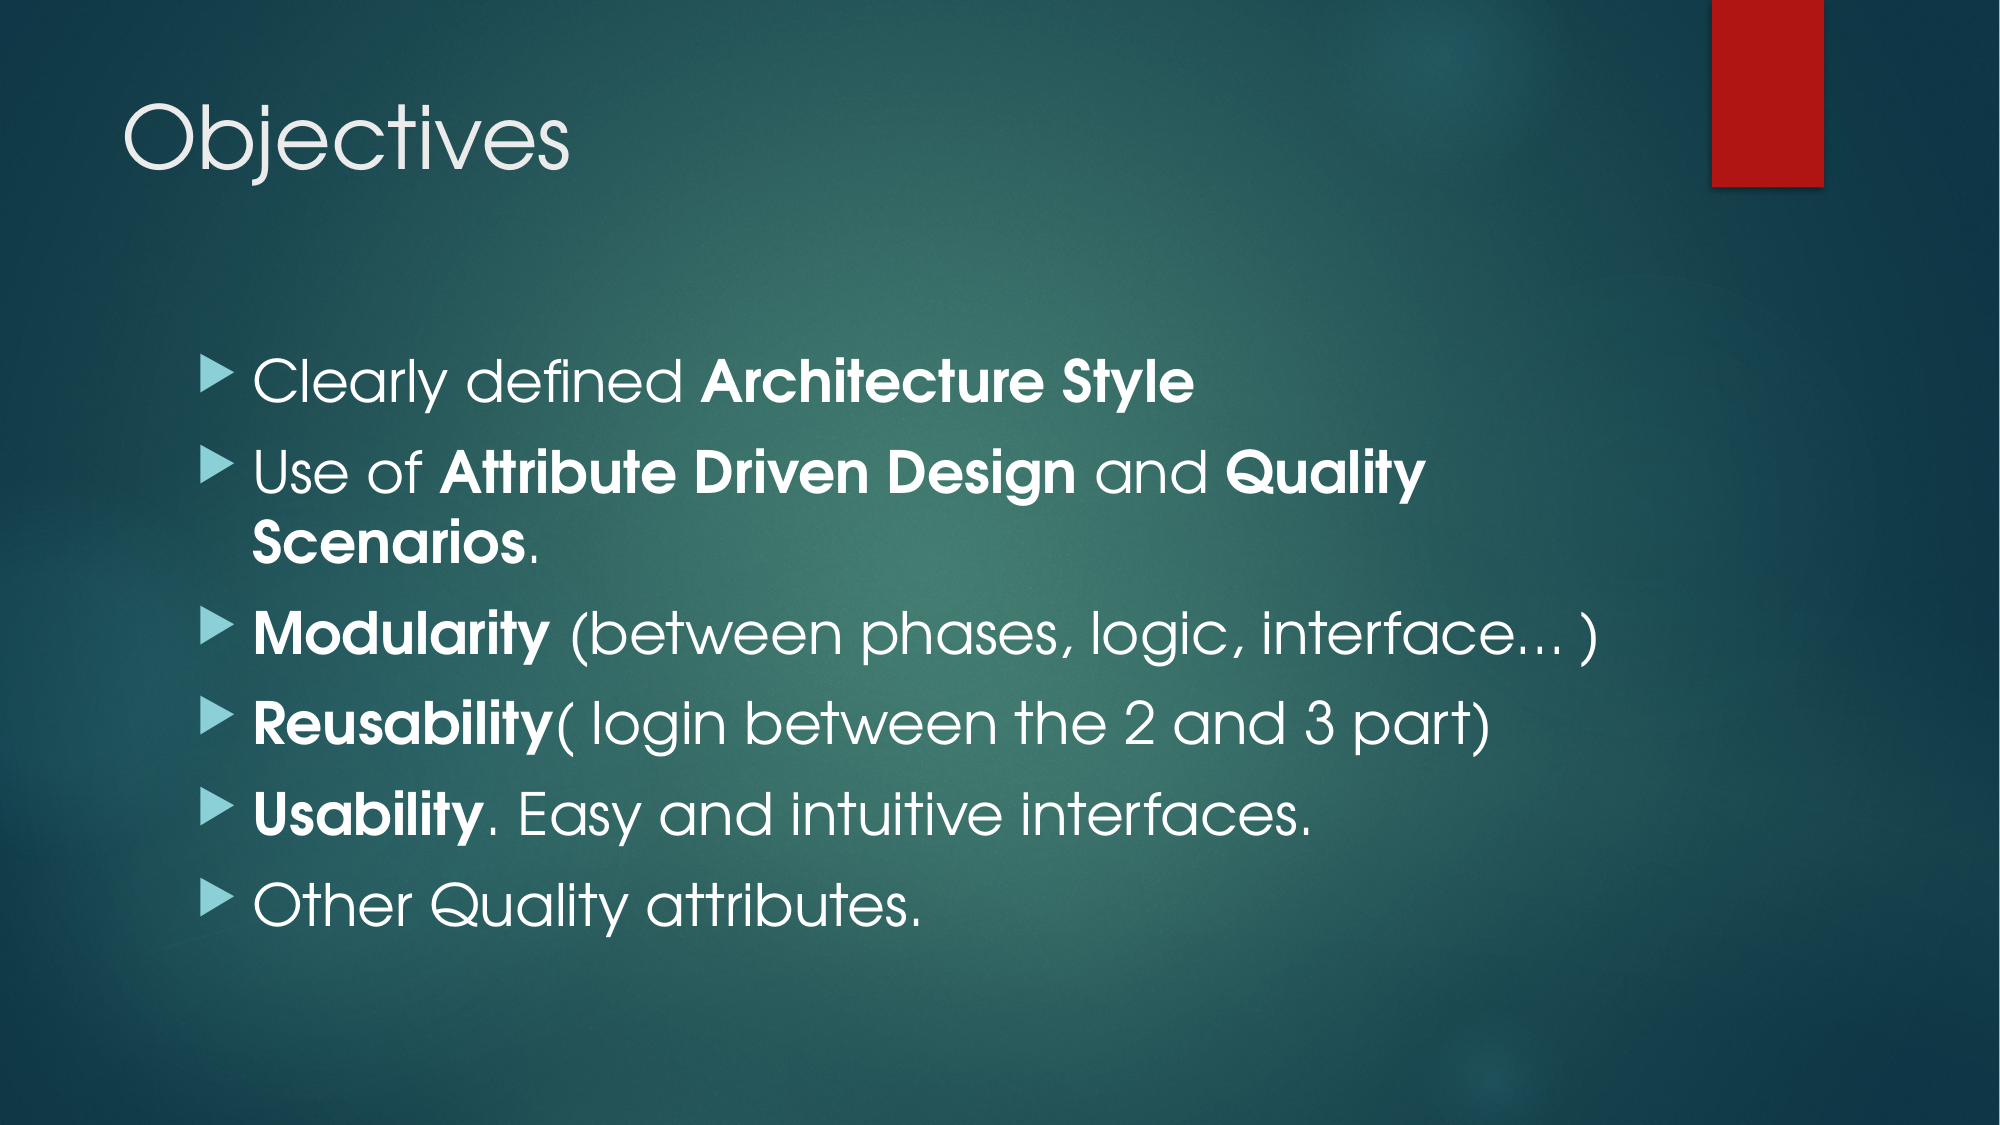

# Objectives
Clearly defined Architecture Style
Use of Attribute Driven Design and Quality Scenarios.
Modularity (between phases, logic, interface… )
Reusability( login between the 2 and 3 part)
Usability. Easy and intuitive interfaces.
Other Quality attributes.